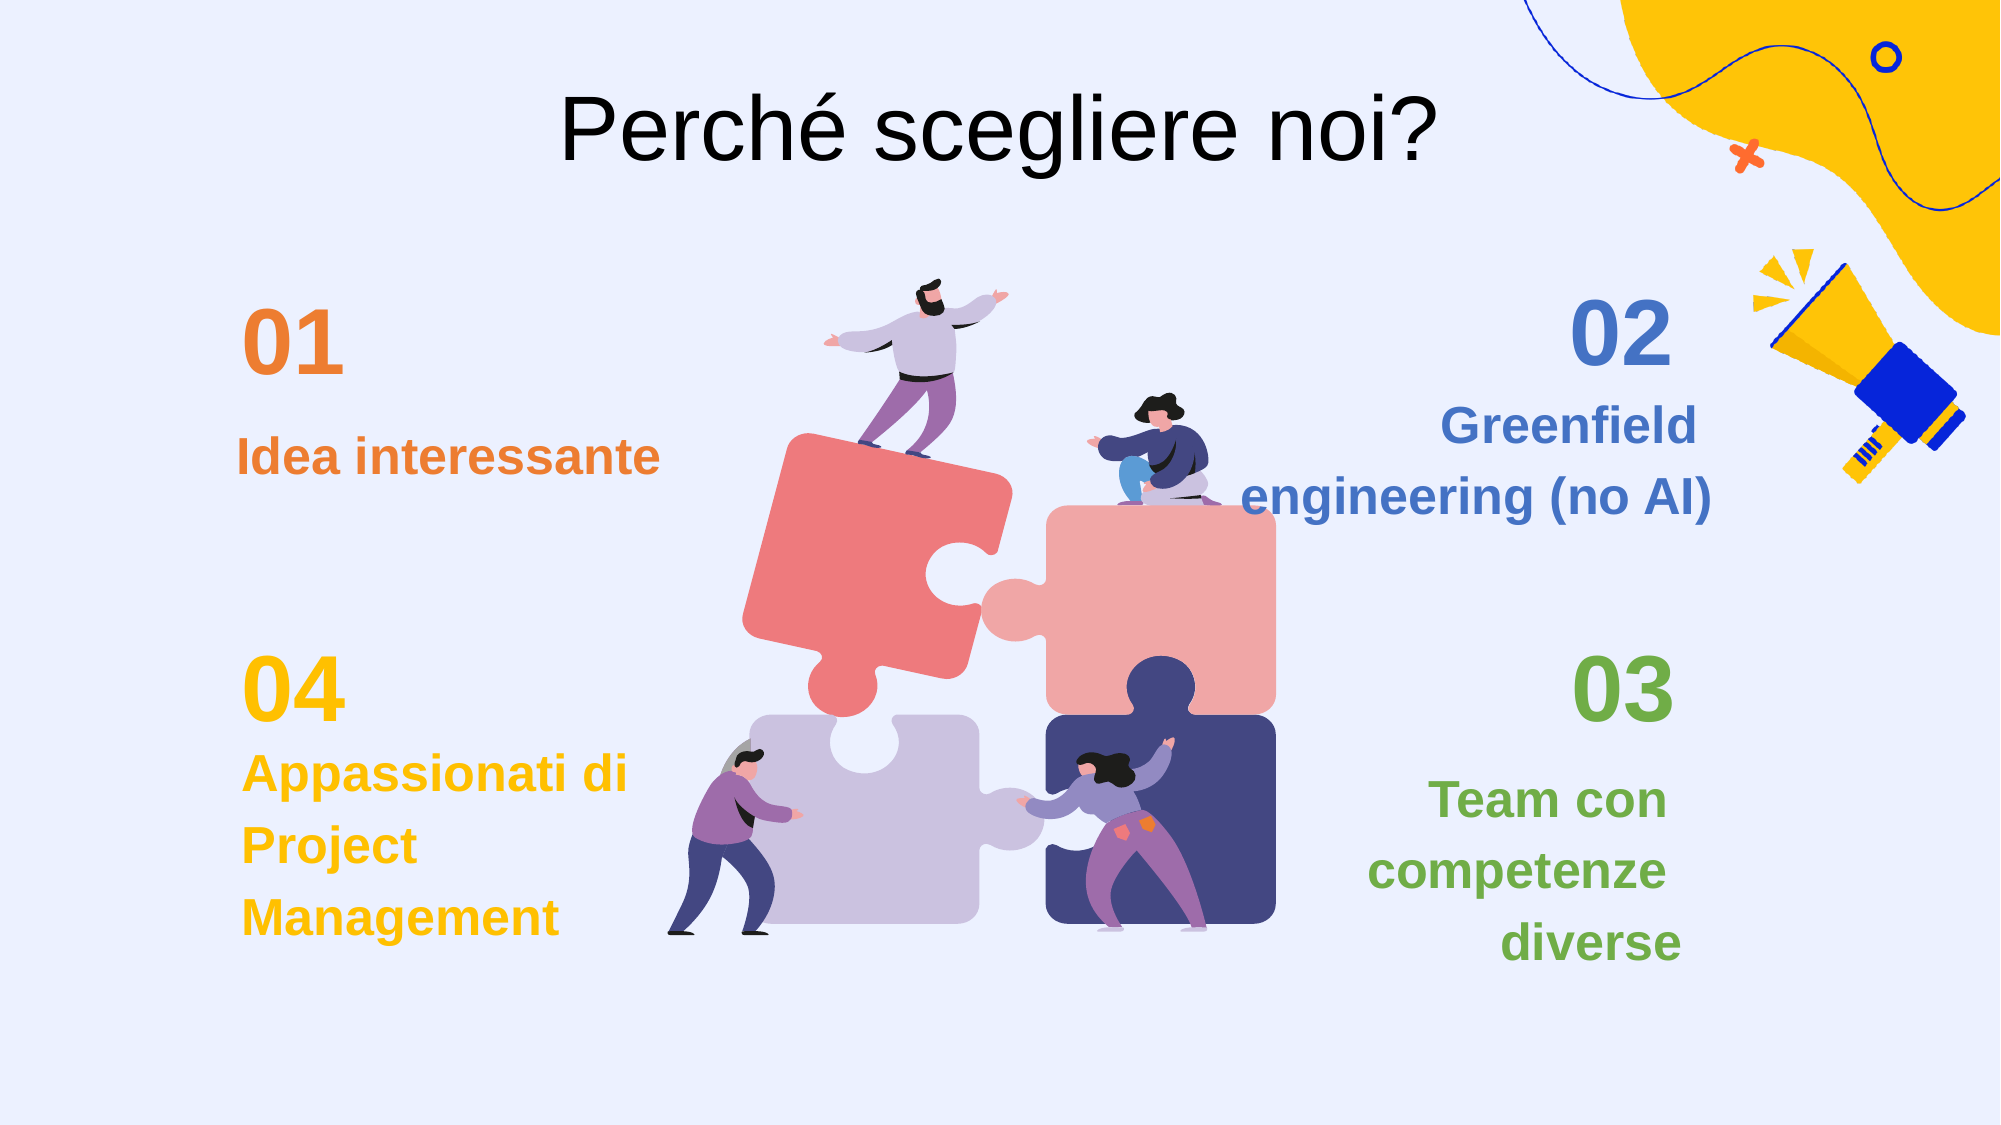

Perché scegliere noi?

02
01
Idea interessante
Greenfield
engineering (no AI)
04
03
Appassionati di
Project Management
Team con
competenze
diverse